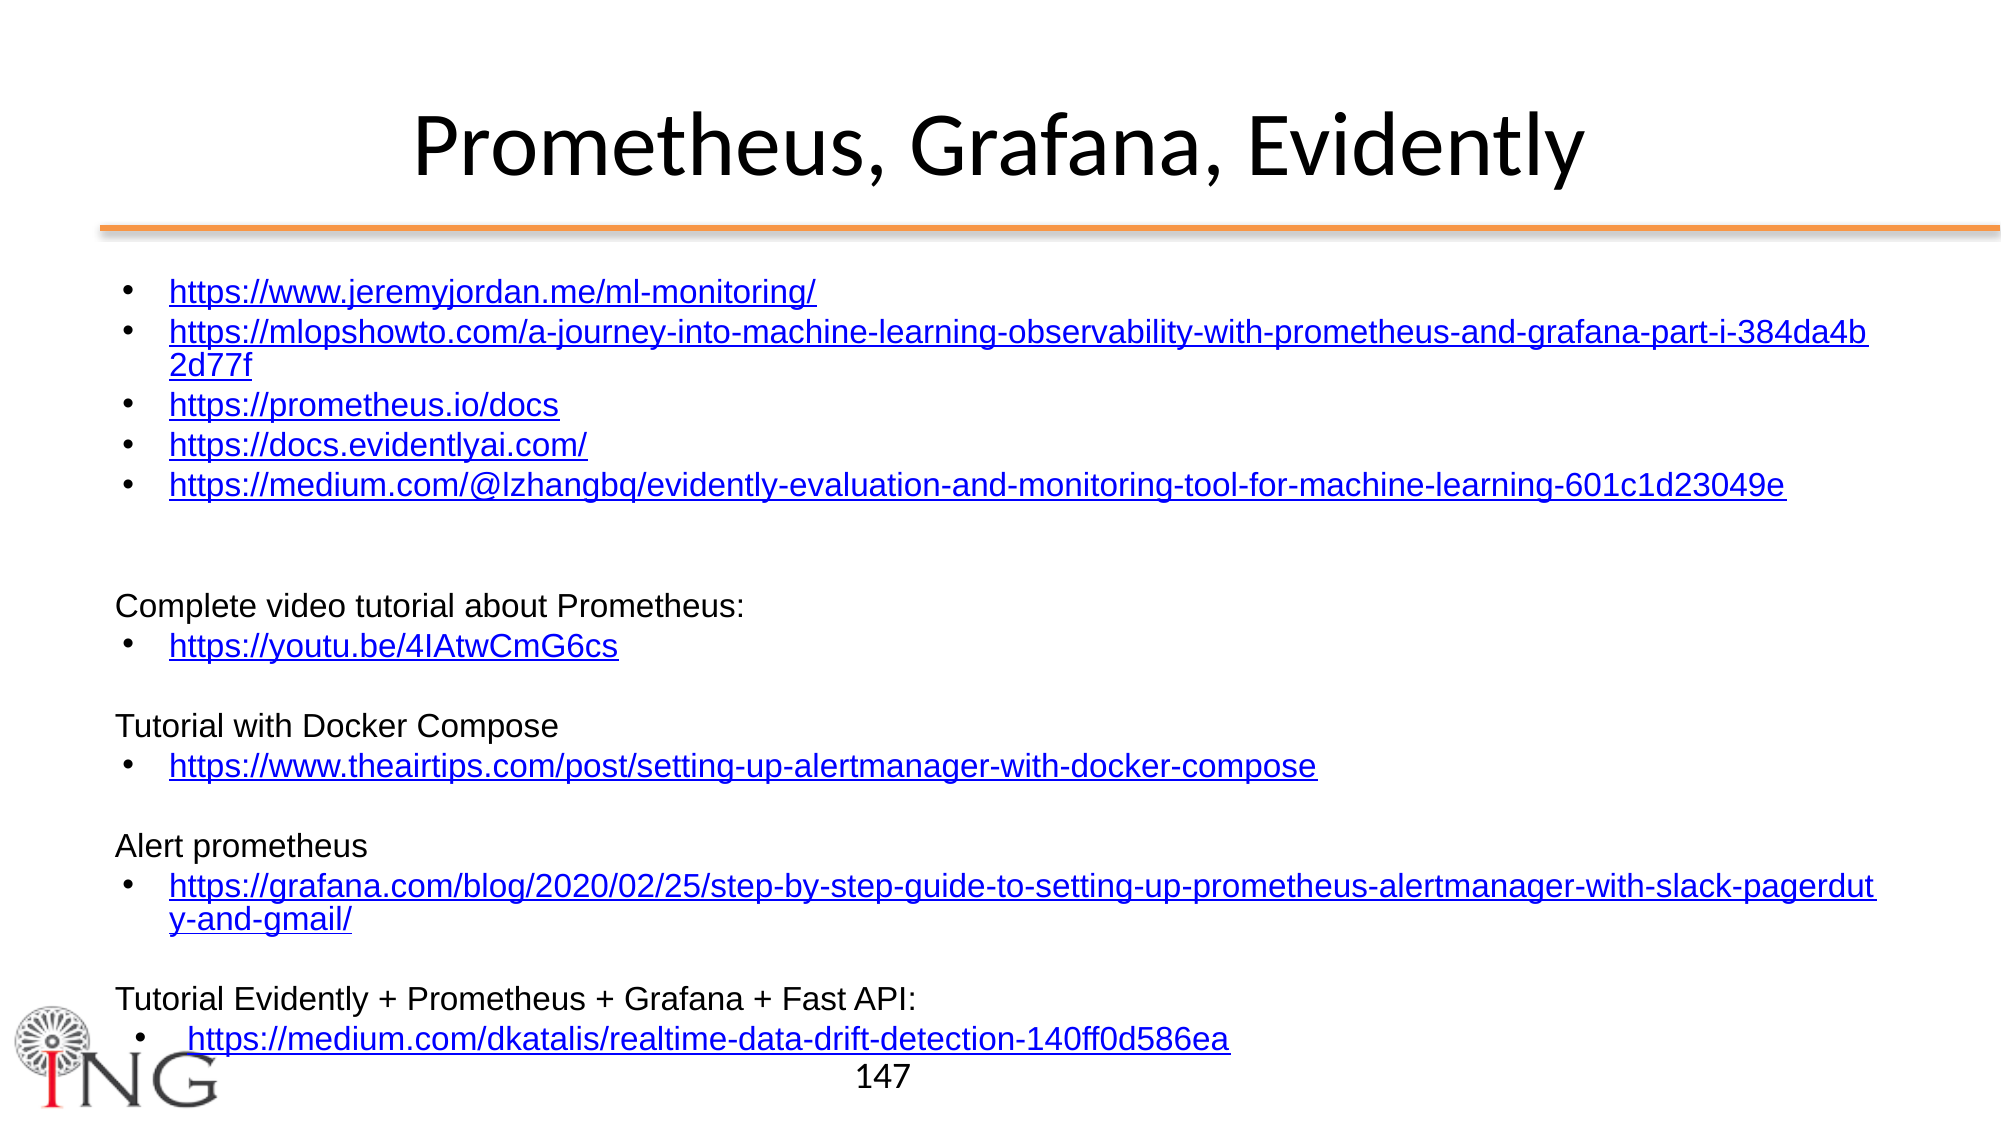

# Prometheus, Grafana, Evidently
https://www.jeremyjordan.me/ml-monitoring/
https://mlopshowto.com/a-journey-into-machine-learning-observability-with-prometheus-and-grafana-part-i-384da4b2d77f
https://prometheus.io/docs
https://docs.evidentlyai.com/
https://medium.com/@lzhangbq/evidently-evaluation-and-monitoring-tool-for-machine-learning-601c1d23049e

Complete video tutorial about Prometheus:
https://youtu.be/4IAtwCmG6cs

Tutorial with Docker Compose
https://www.theairtips.com/post/setting-up-alertmanager-with-docker-compose

Alert prometheus
https://grafana.com/blog/2020/02/25/step-by-step-guide-to-setting-up-prometheus-alertmanager-with-slack-pagerduty-and-gmail/

Tutorial Evidently + Prometheus + Grafana + Fast API:
https://medium.com/dkatalis/realtime-data-drift-detection-140ff0d586ea
147